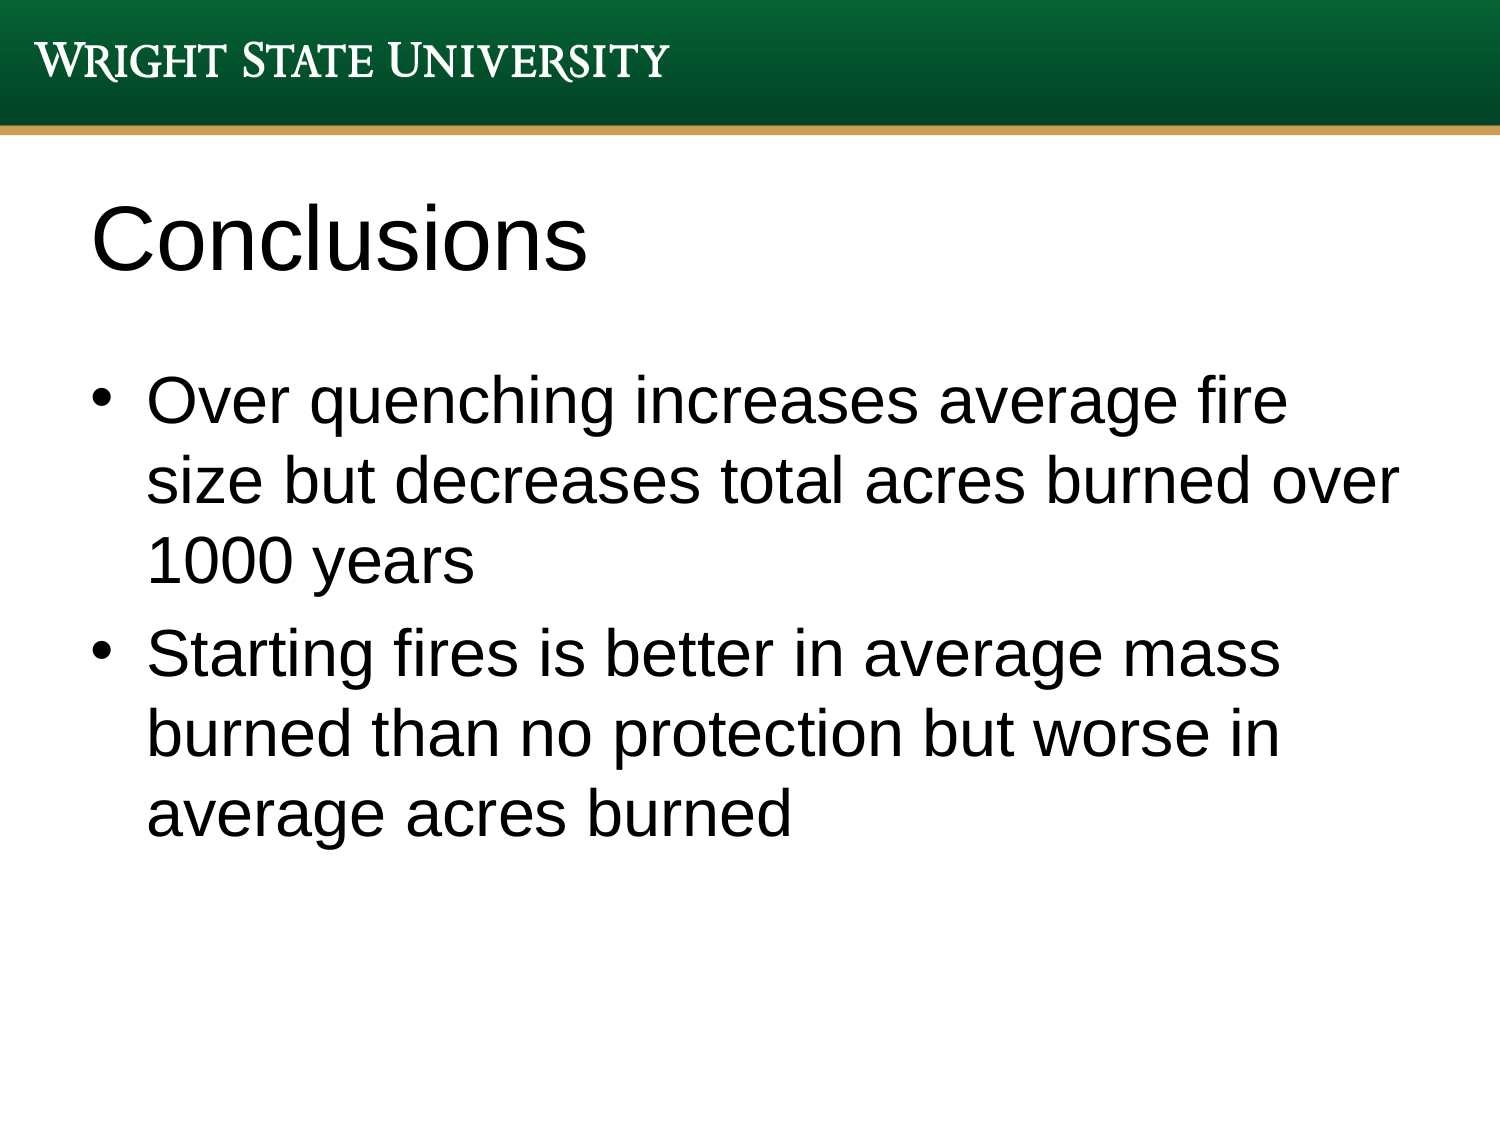

# Conclusions
Over quenching increases average fire size but decreases total acres burned over 1000 years
Starting fires is better in average mass burned than no protection but worse in average acres burned